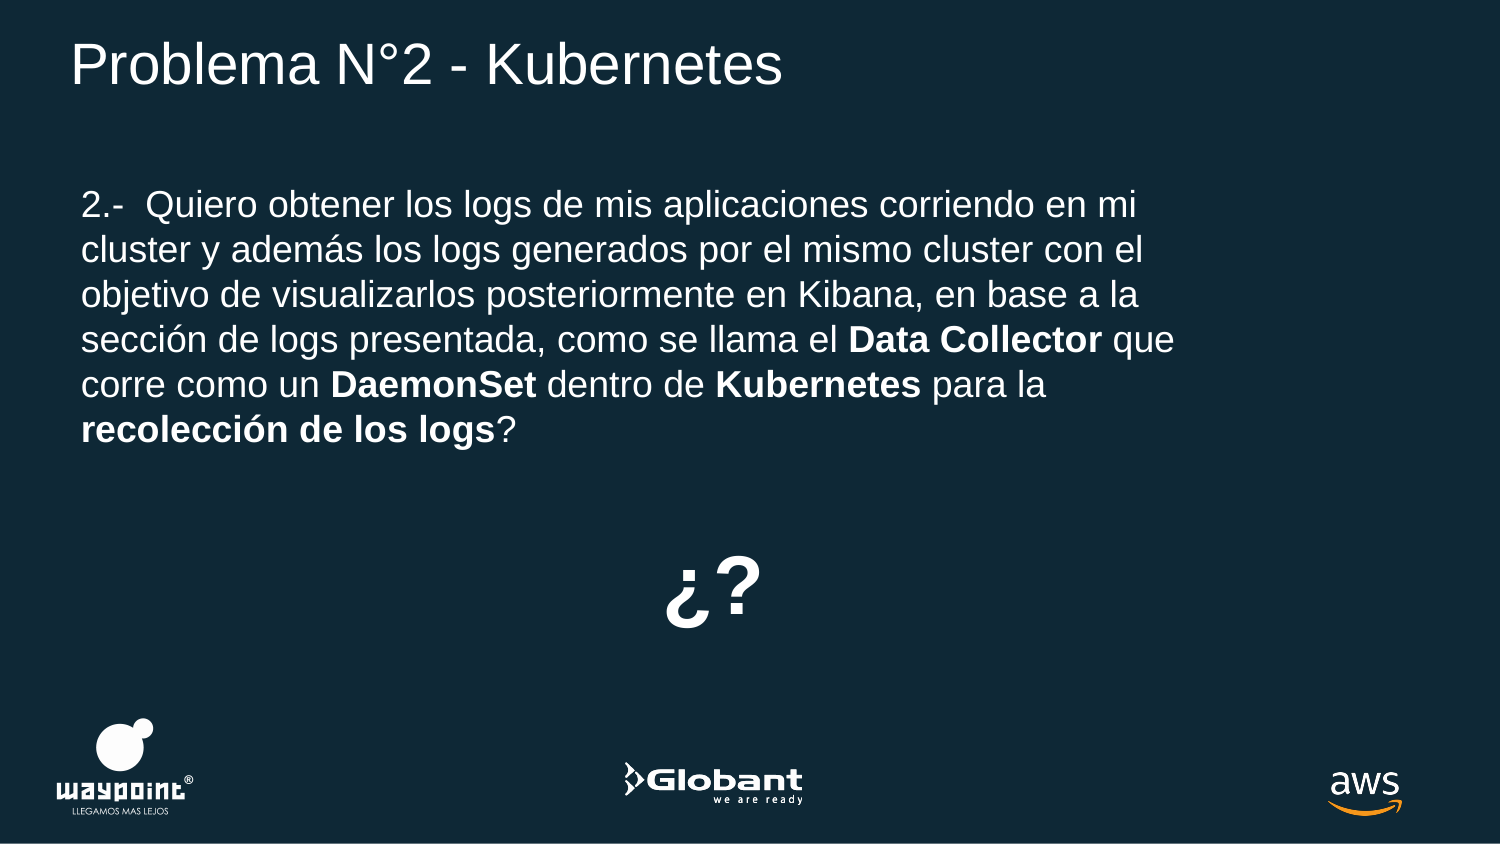

# Problema N°2 - Kubernetes
2.-  Quiero obtener los logs de mis aplicaciones corriendo en mi cluster y además los logs generados por el mismo cluster con el objetivo de visualizarlos posteriormente en Kibana, en base a la sección de logs presentada, como se llama el Data Collector que corre como un DaemonSet dentro de Kubernetes para la recolección de los logs?
¿?